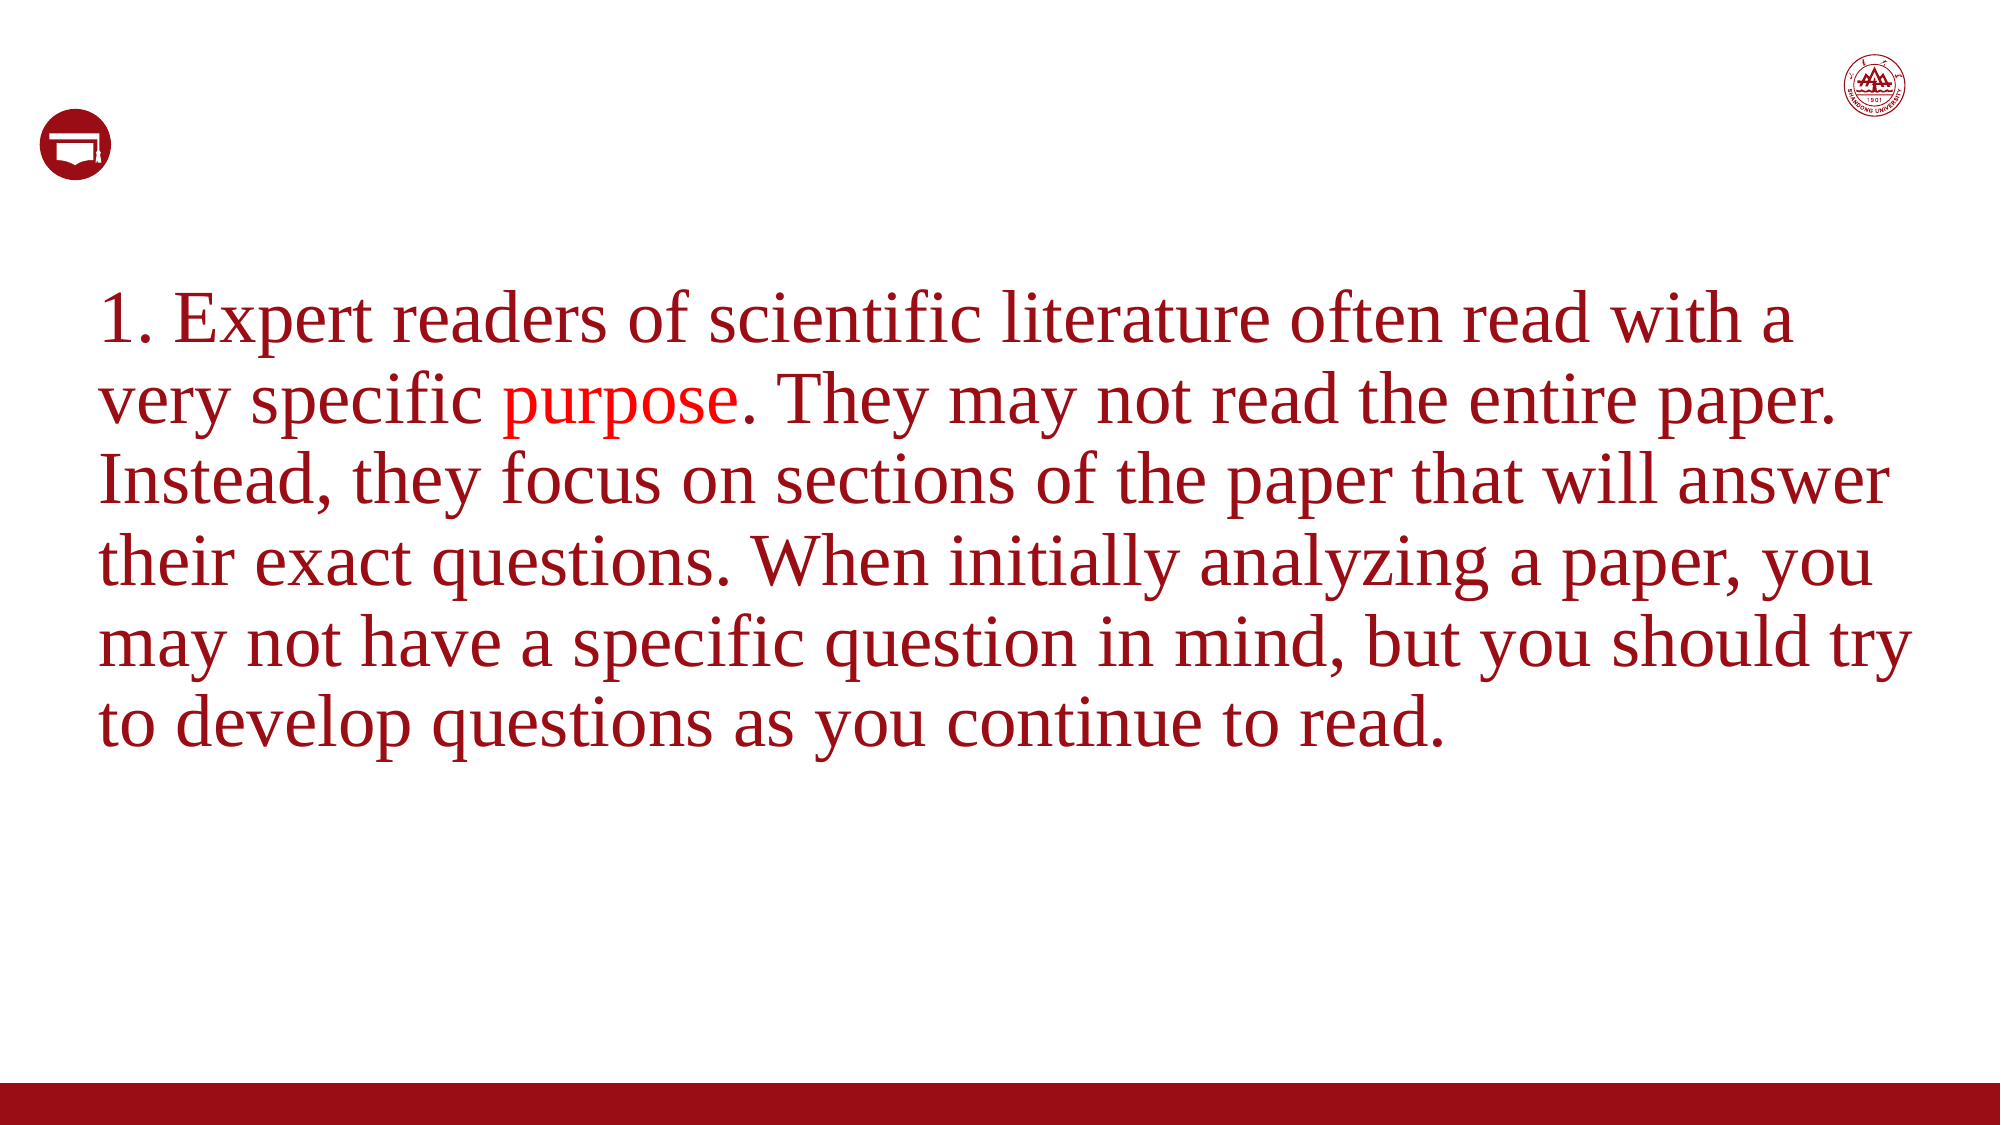

1. Expert readers of scientific literature often read with a very specific purpose. They may not read the entire paper. Instead, they focus on sections of the paper that will answer their exact questions. When initially analyzing a paper, you may not have a specific question in mind, but you should try to develop questions as you continue to read.